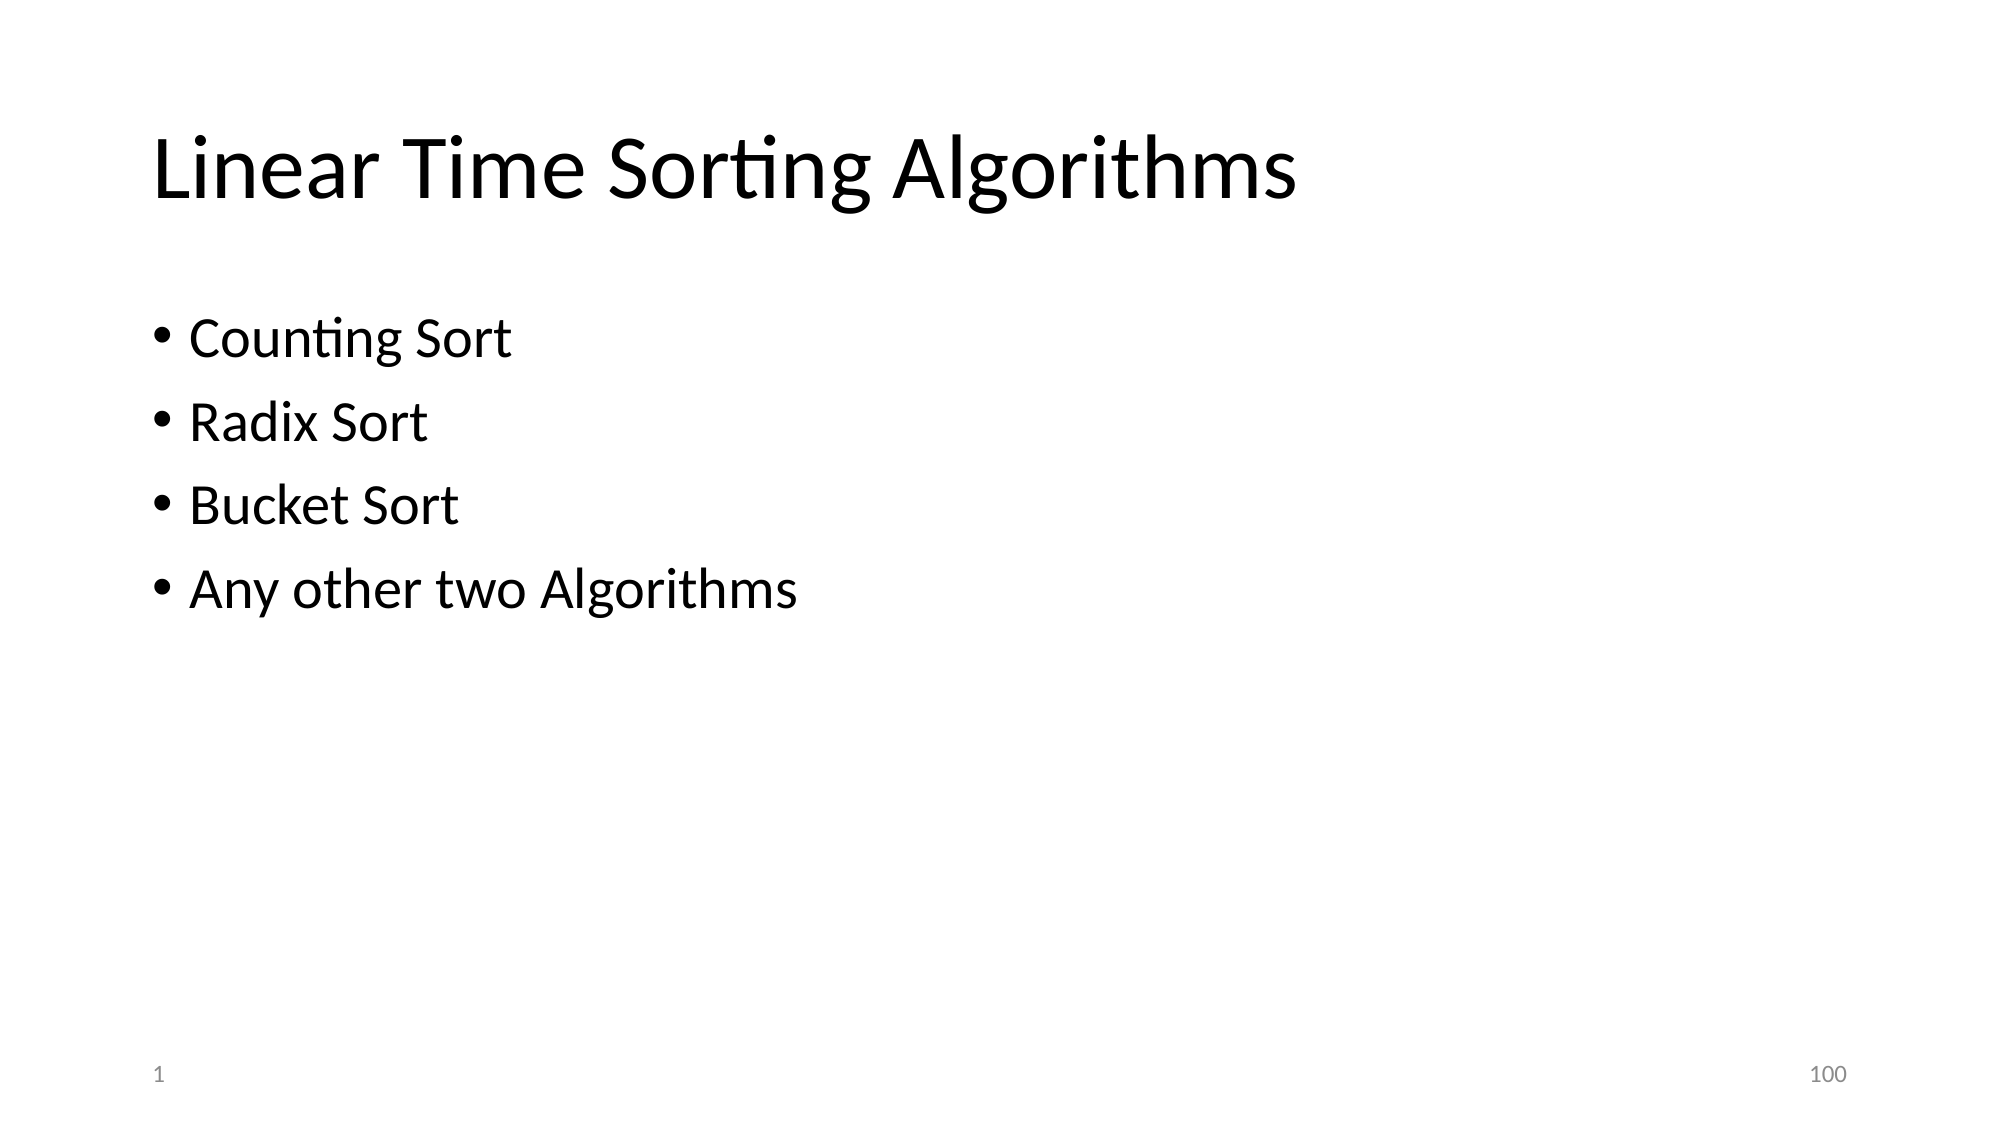

# Linear Time Sorting Algorithms
Counting Sort
Radix Sort
Bucket Sort
Any other two Algorithms
1
100